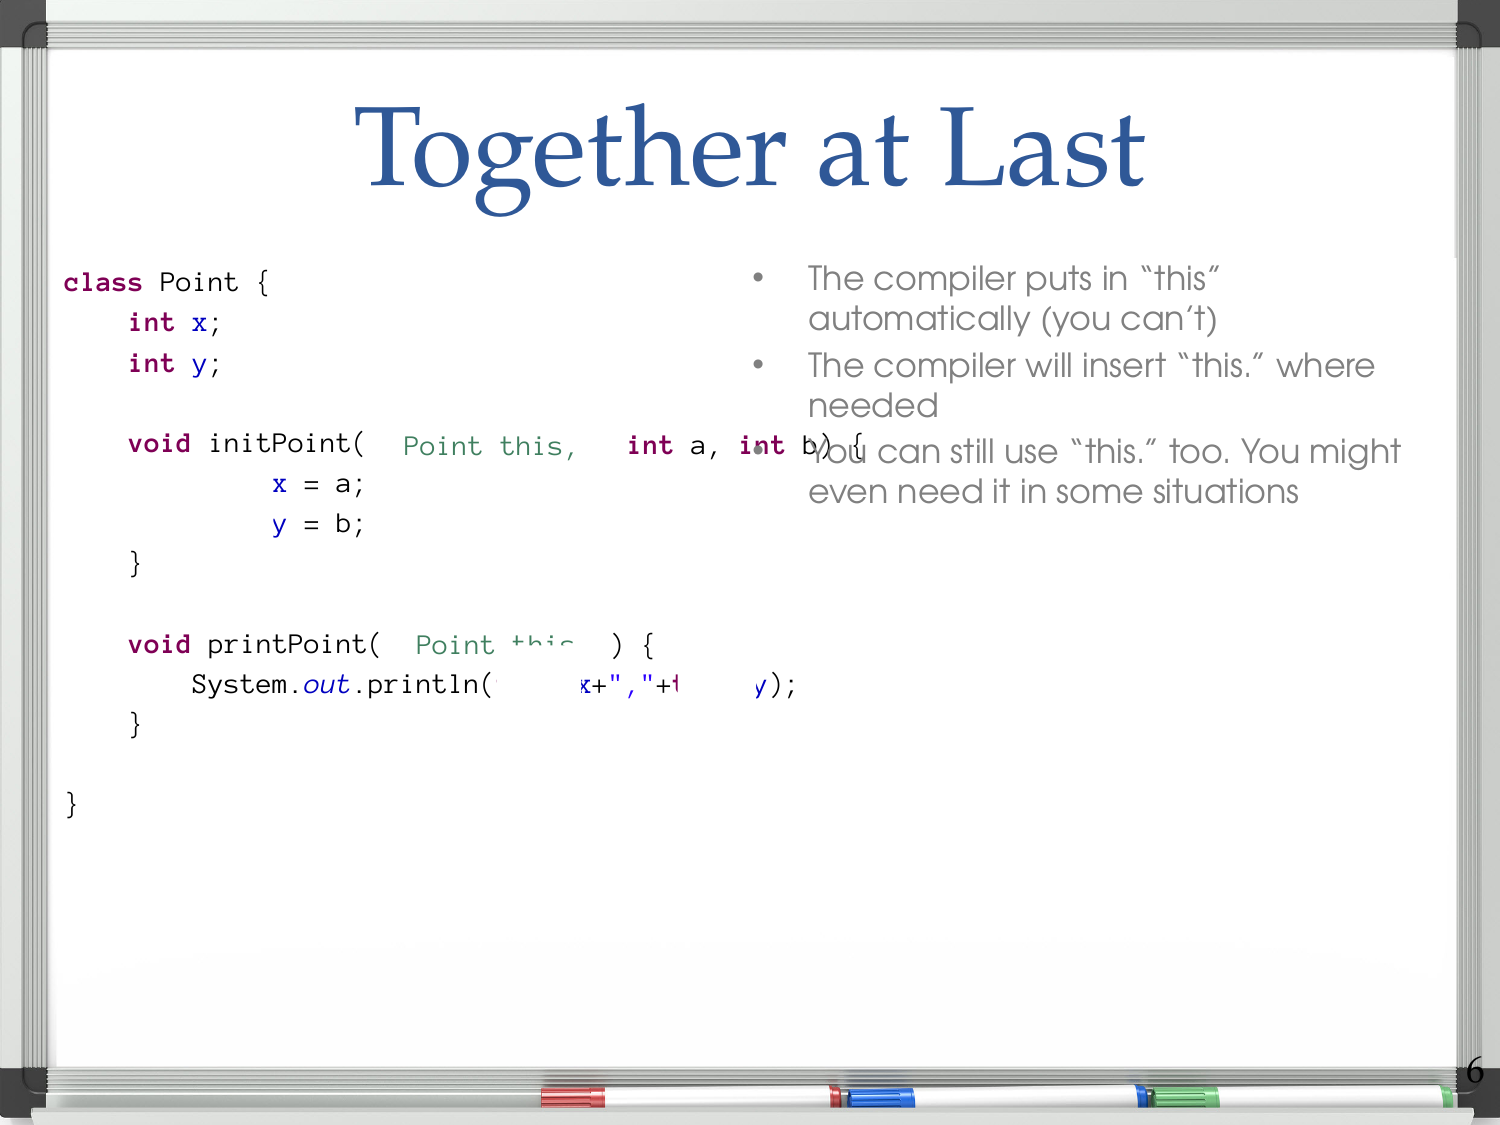

# Together at Last
The compiler puts in “this” automatically (you can’t)
The compiler will insert “this.” where needed
You can still use “this.” too. You might even need it in some situations

class Point {
    int x;
    int y;

    void initPoint(
        this.x = a;
        this.y = b;
    }

    void printPoint(
        System.out.println(this.x+","+this.y);
    }

}
int a, int b) {
  Point this,

  Point this
) {

6